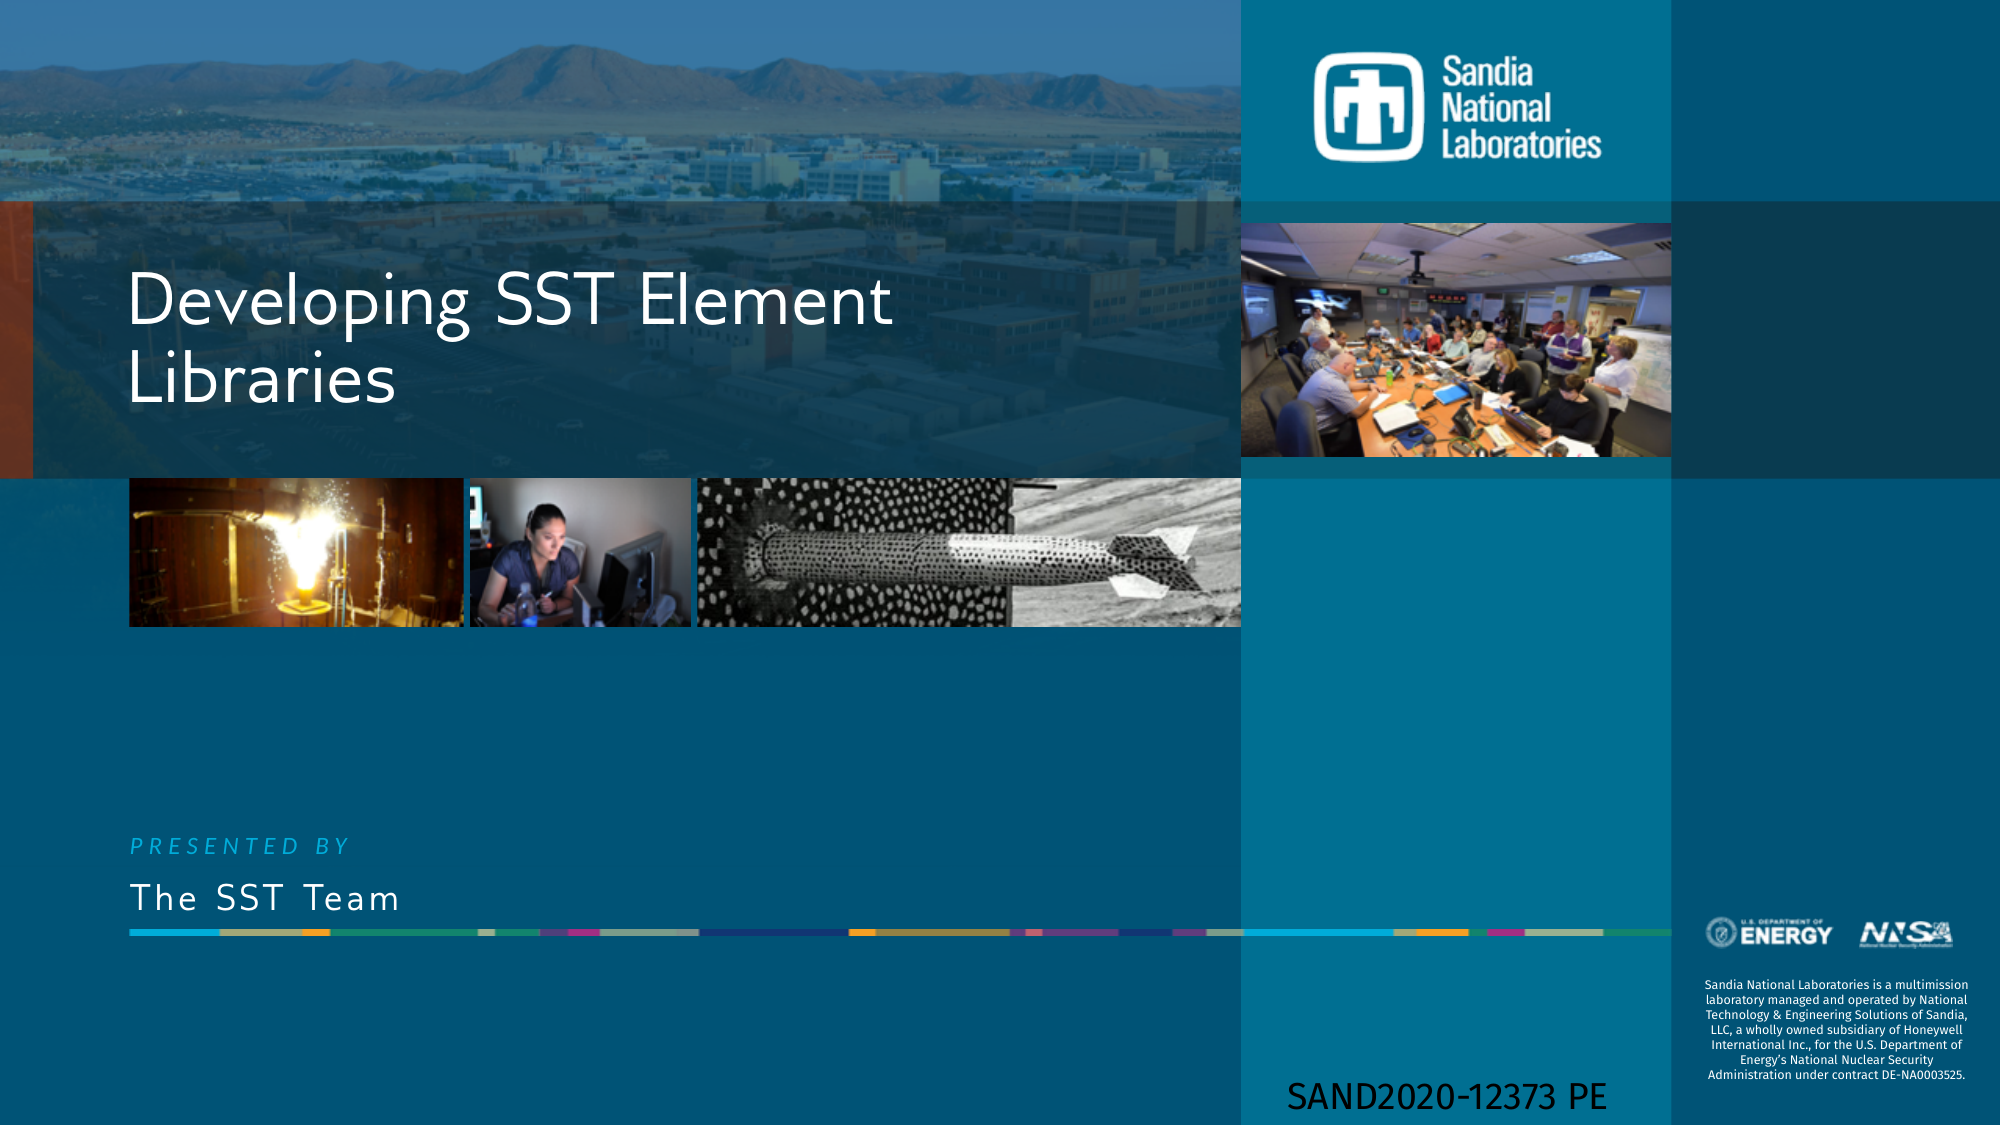

# Developing SST Element Libraries
The SST Team
1
SAND2020-12373 PE